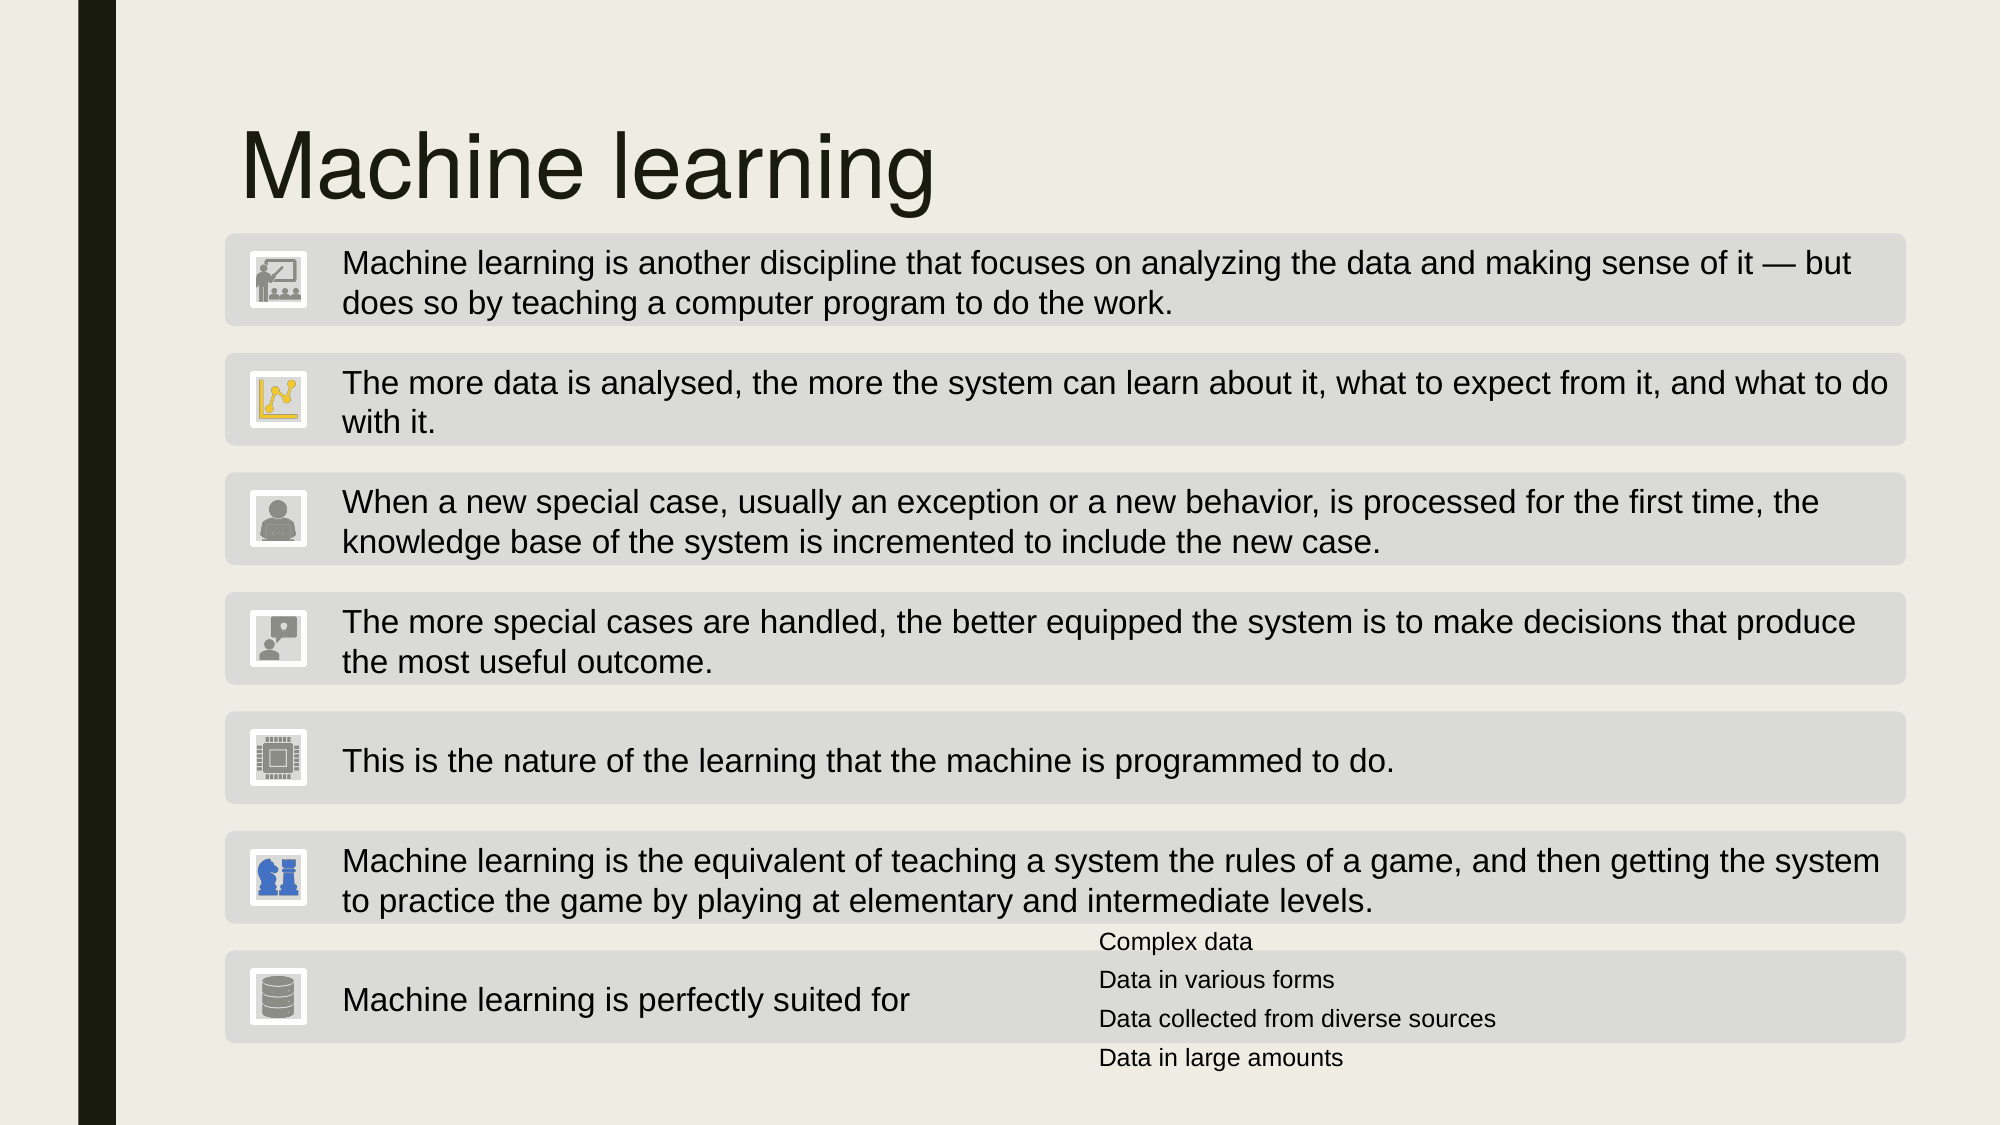

# Machine learning
Machine learning is another discipline that focuses on analyzing the data and making sense of it — but does so by teaching a computer program to do the work.
The more data is analysed, the more the system can learn about it, what to expect from it, and what to do with it.
When a new special case, usually an exception or a new behavior, is processed for the first time, the knowledge base of the system is incremented to include the new case.
The more special cases are handled, the better equipped the system is to make decisions that produce the most useful outcome.
This is the nature of the learning that the machine is programmed to do.
Machine learning is the equivalent of teaching a system the rules of a game, and then getting the system to practice the game by playing at elementary and intermediate levels.
Machine learning is perfectly suited for
Complex data
Data in various forms
Data collected from diverse sources
Data in large amounts